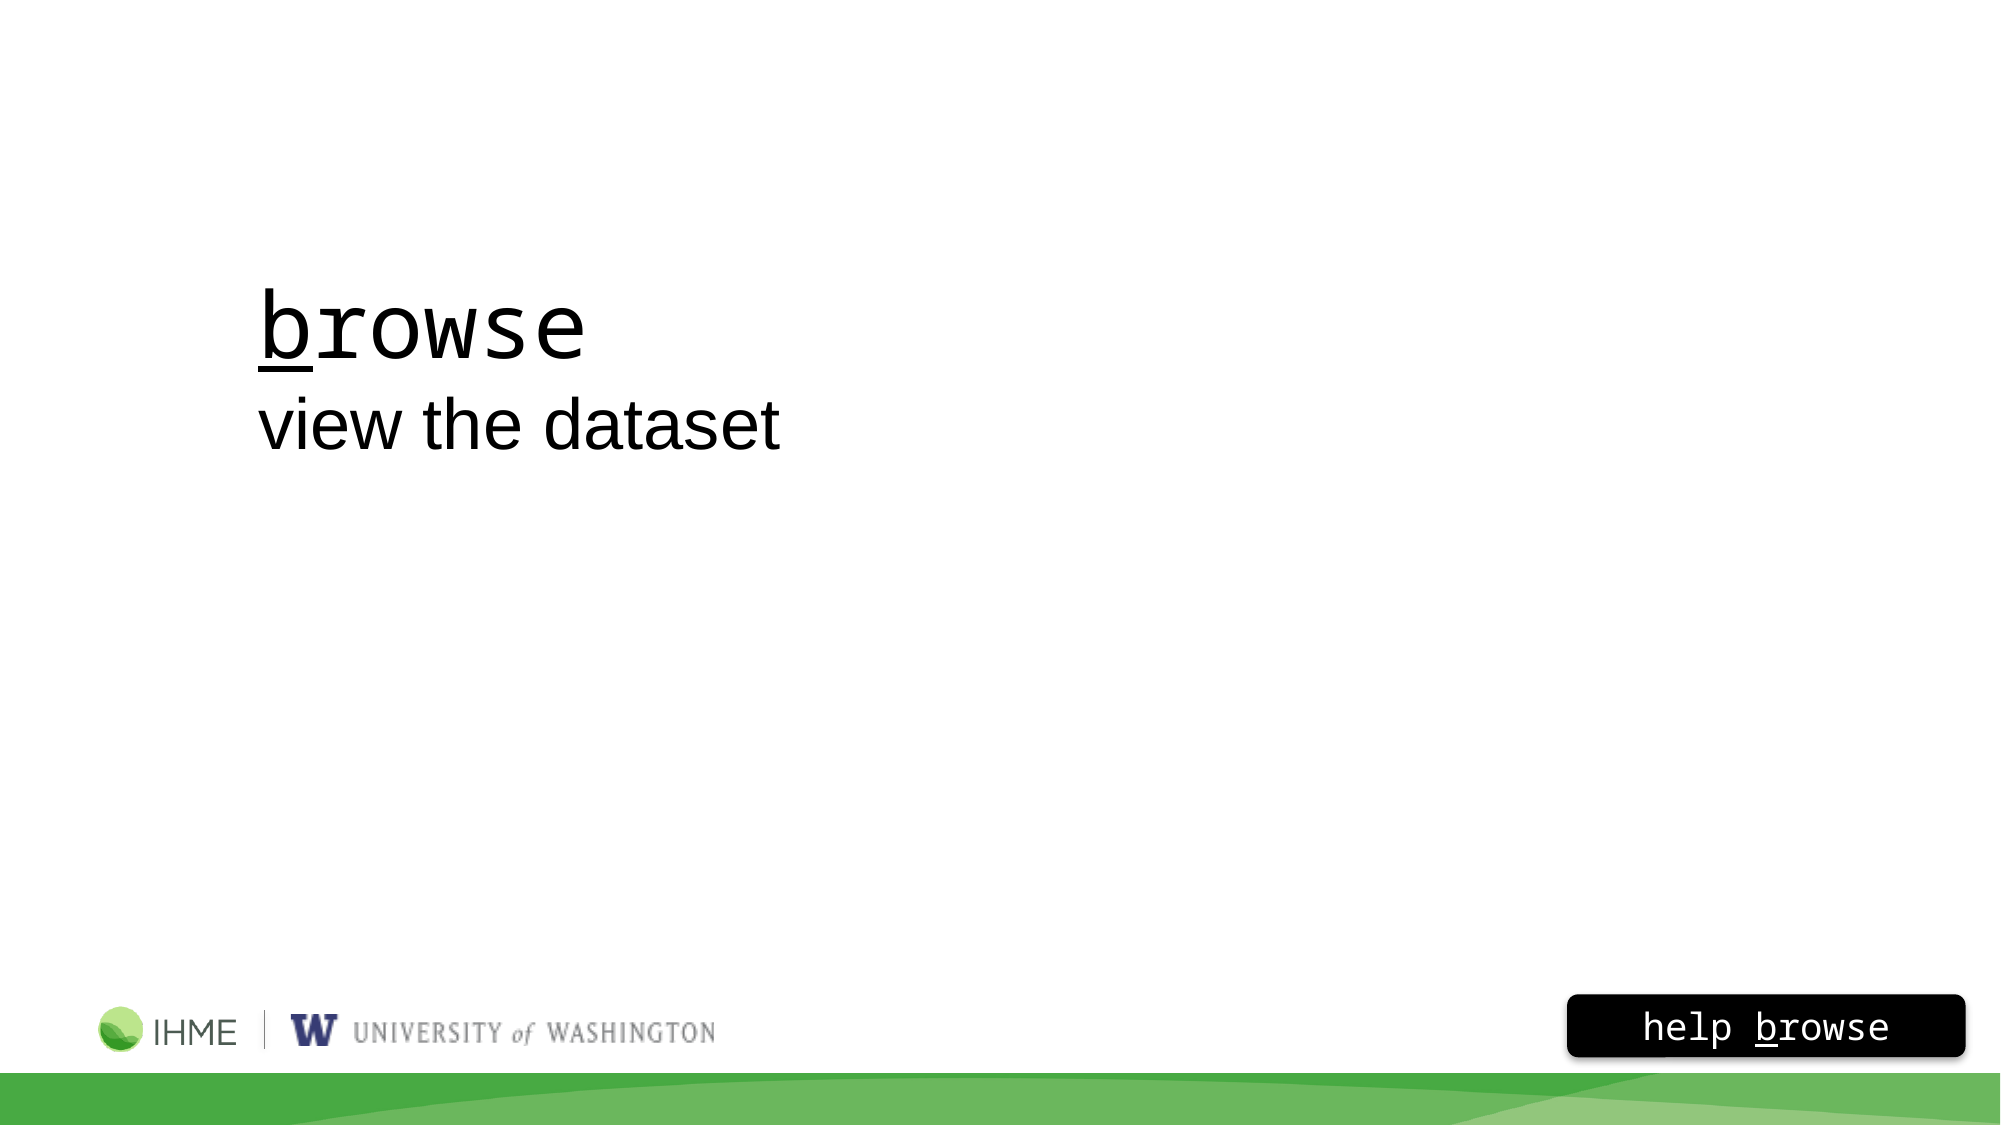

# browse view the dataset

help browse